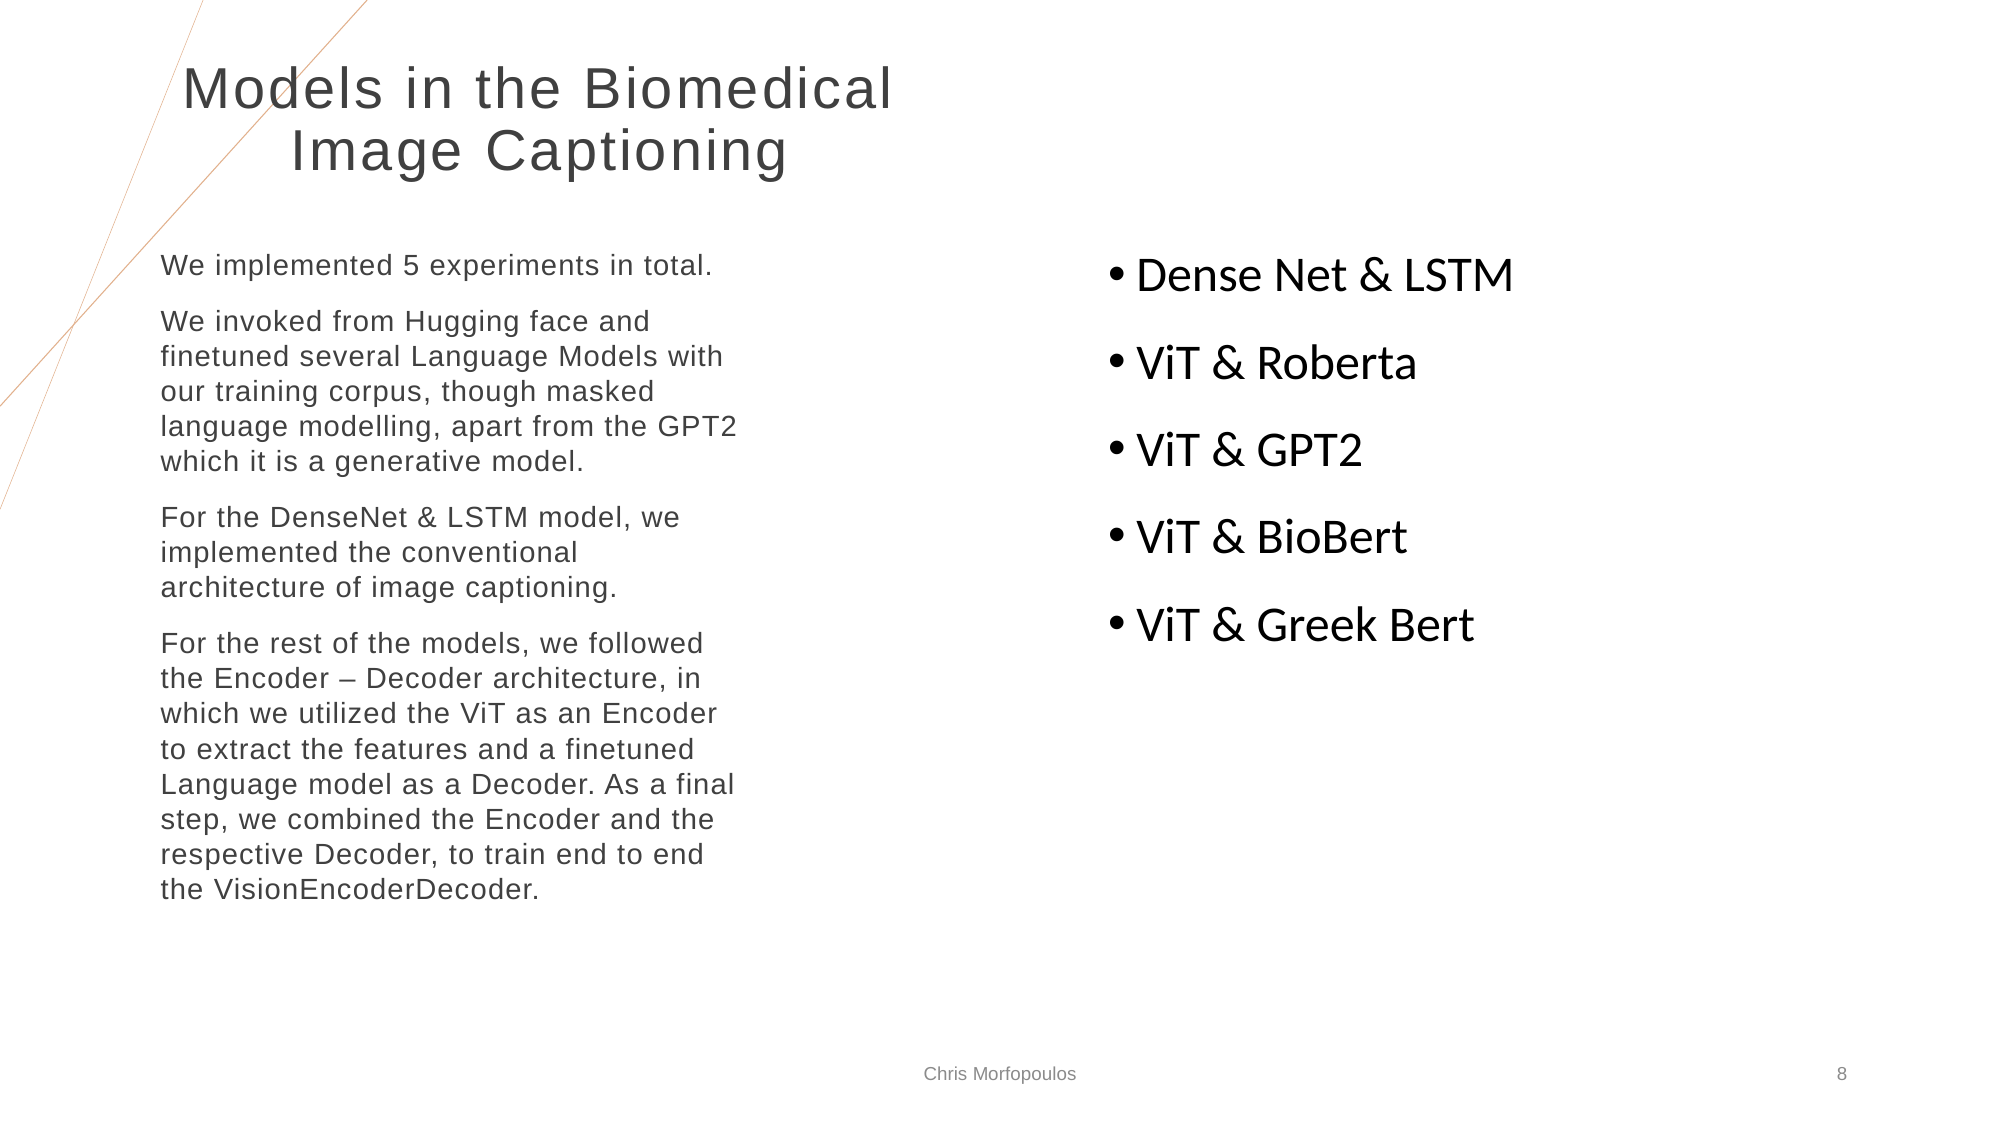

# Models in the Biomedical Image Captioning
We implemented 5 experiments in total.
We invoked from Hugging face and finetuned several Language Models with our training corpus, though masked language modelling, apart from the GPT2 which it is a generative model.
For the DenseNet & LSTM model, we implemented the conventional architecture of image captioning.
For the rest of the models, we followed the Encoder – Decoder architecture, in which we utilized the ViT as an Encoder to extract the features and a finetuned Language model as a Decoder. As a final step, we combined the Encoder and the respective Decoder, to train end to end the VisionEncoderDecoder.
Dense Net & LSTM
ViT & Roberta
ViT & GPT2
ViT & BioBert
ViT & Greek Bert
Chris Morfopoulos
8